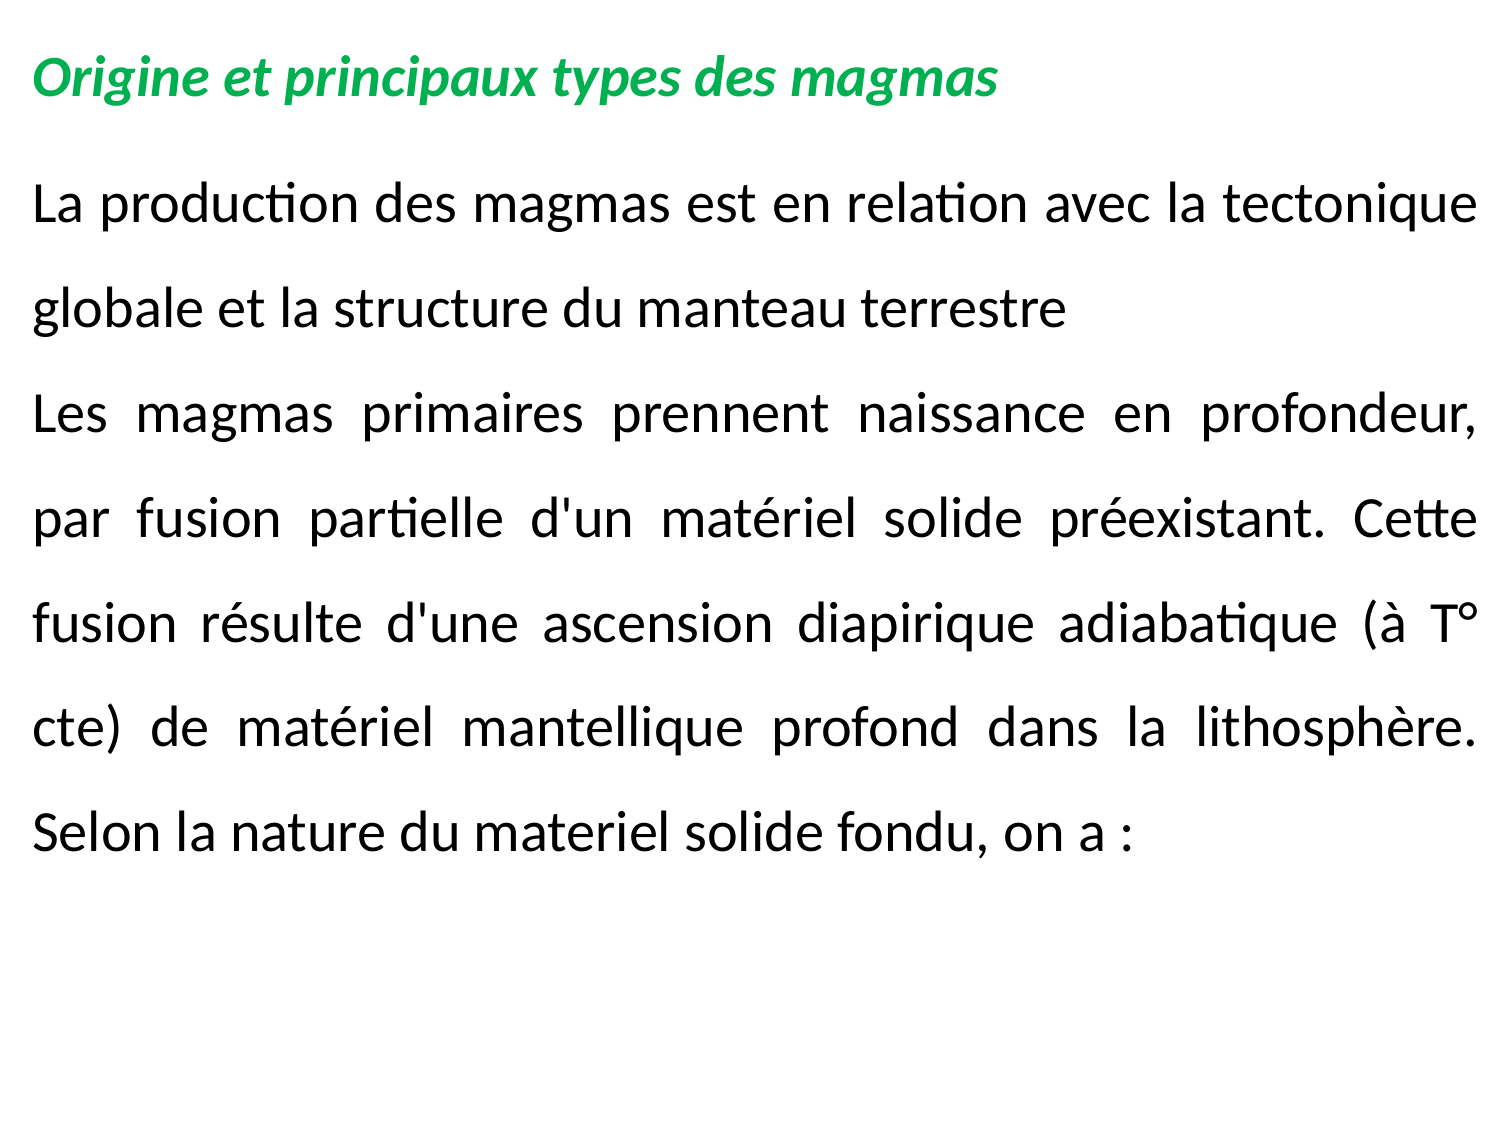

Origine et principaux types des magmas
La production des magmas est en relation avec la tectonique globale et la structure du manteau terrestre
Les magmas primaires prennent naissance en profondeur, par fusion partielle d'un matériel solide préexistant. Cette fusion résulte d'une ascension diapirique adiabatique (à T° cte) de matériel mantellique profond dans la lithosphère. Selon la nature du materiel solide fondu, on a :